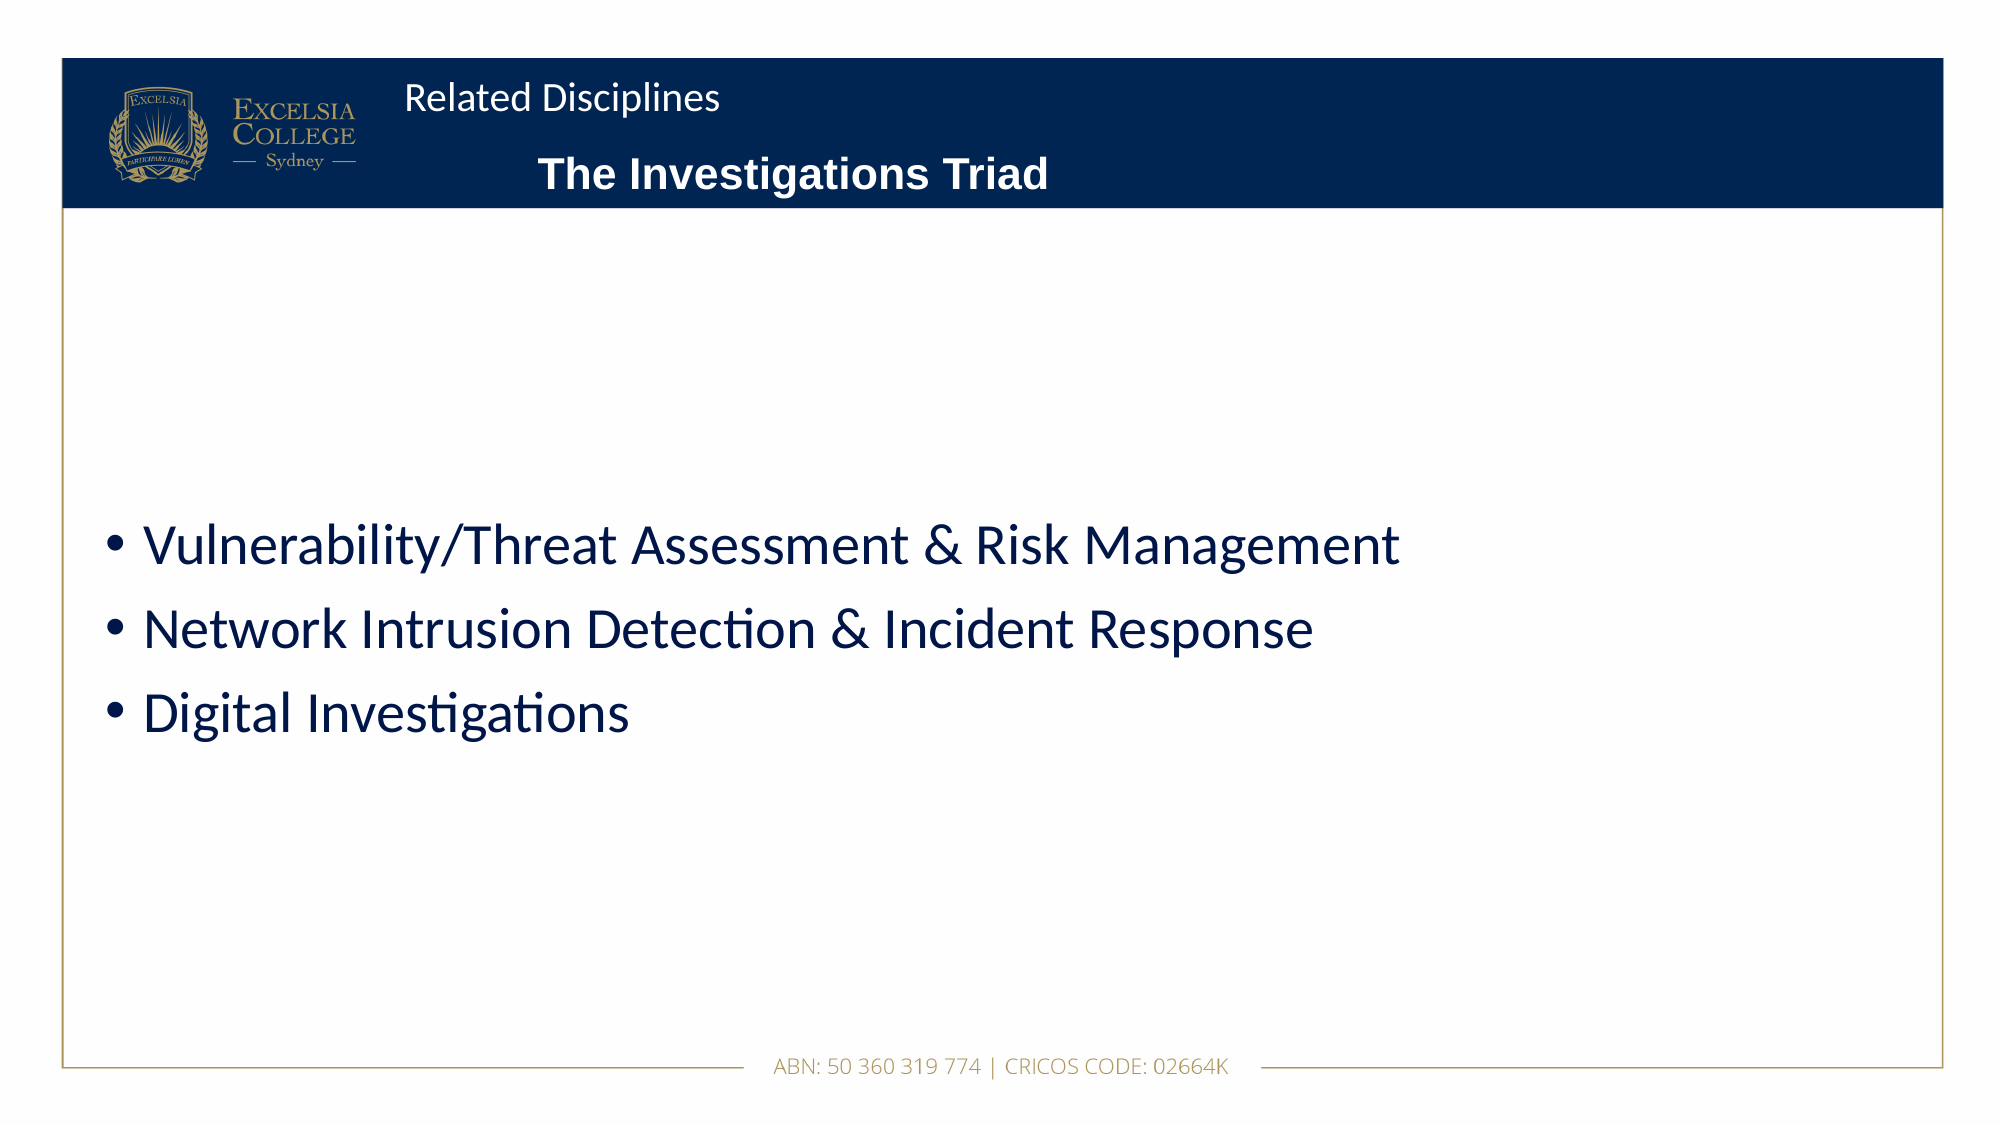

# Related Disciplines
The Investigations Triad
Vulnerability/Threat Assessment & Risk Management
Network Intrusion Detection & Incident Response
Digital Investigations